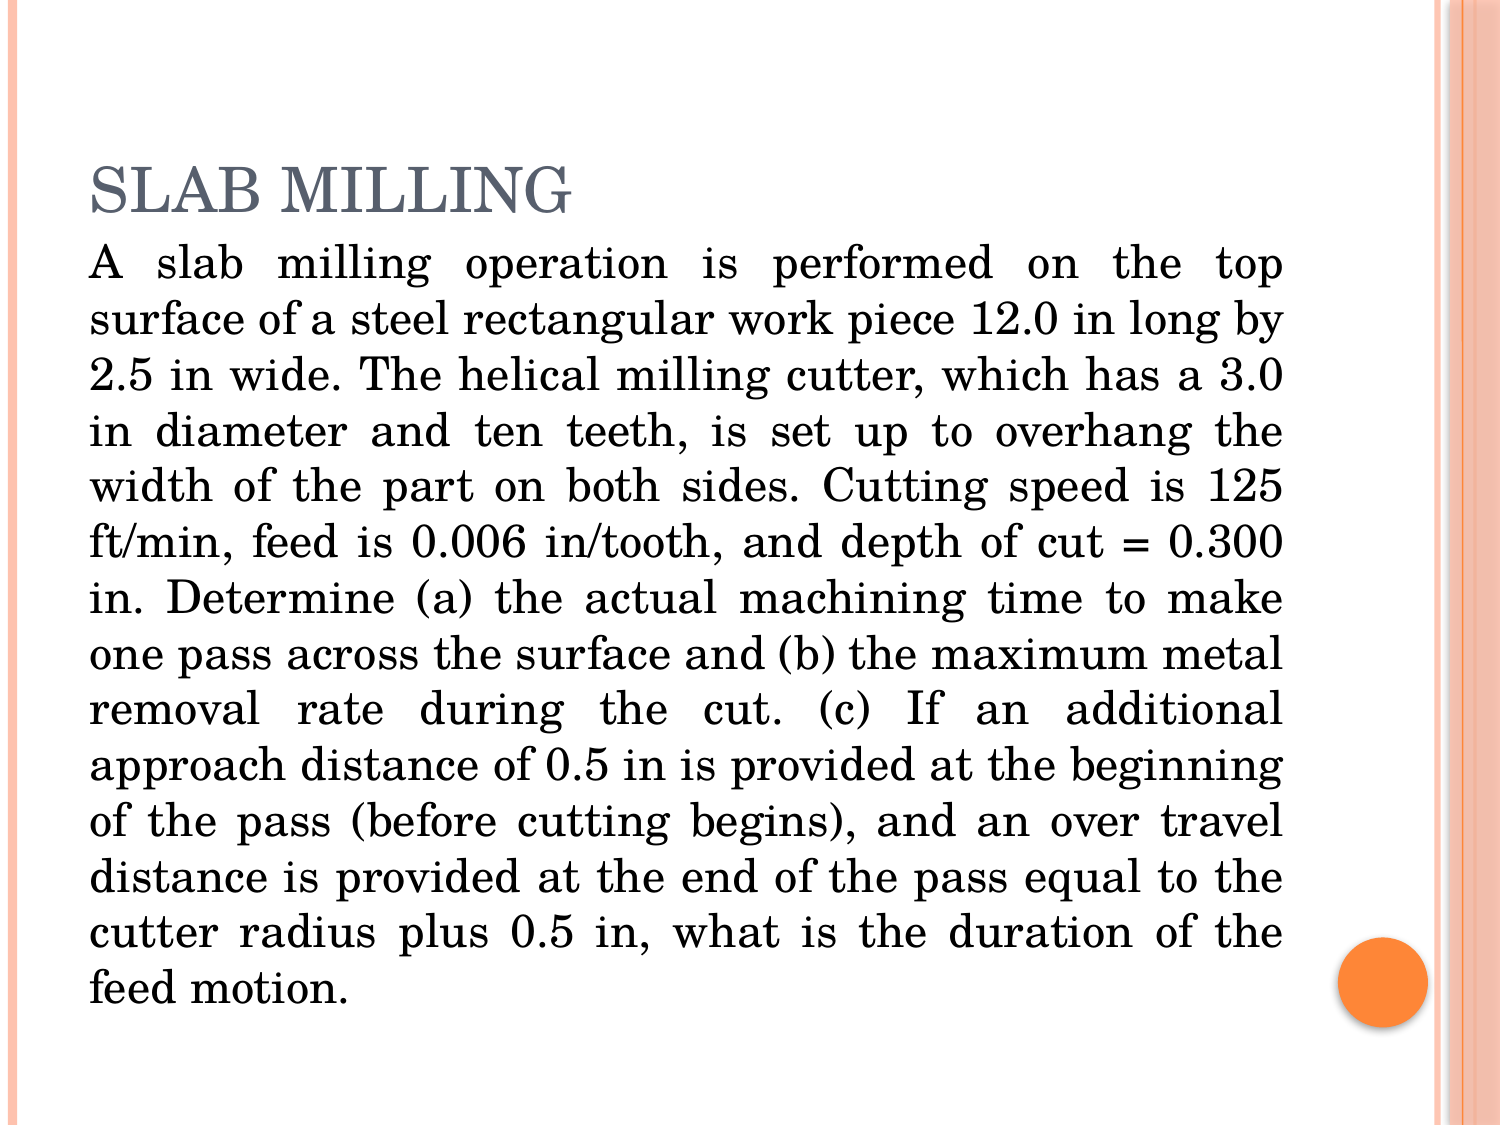

# Slab Milling
A slab milling operation is performed on the top surface of a steel rectangular work piece 12.0 in long by 2.5 in wide. The helical milling cutter, which has a 3.0 in diameter and ten teeth, is set up to overhang the width of the part on both sides. Cutting speed is 125 ft/min, feed is 0.006 in/tooth, and depth of cut = 0.300 in. Determine (a) the actual machining time to make one pass across the surface and (b) the maximum metal removal rate during the cut. (c) If an additional approach distance of 0.5 in is provided at the beginning of the pass (before cutting begins), and an over travel distance is provided at the end of the pass equal to the cutter radius plus 0.5 in, what is the duration of the feed motion.